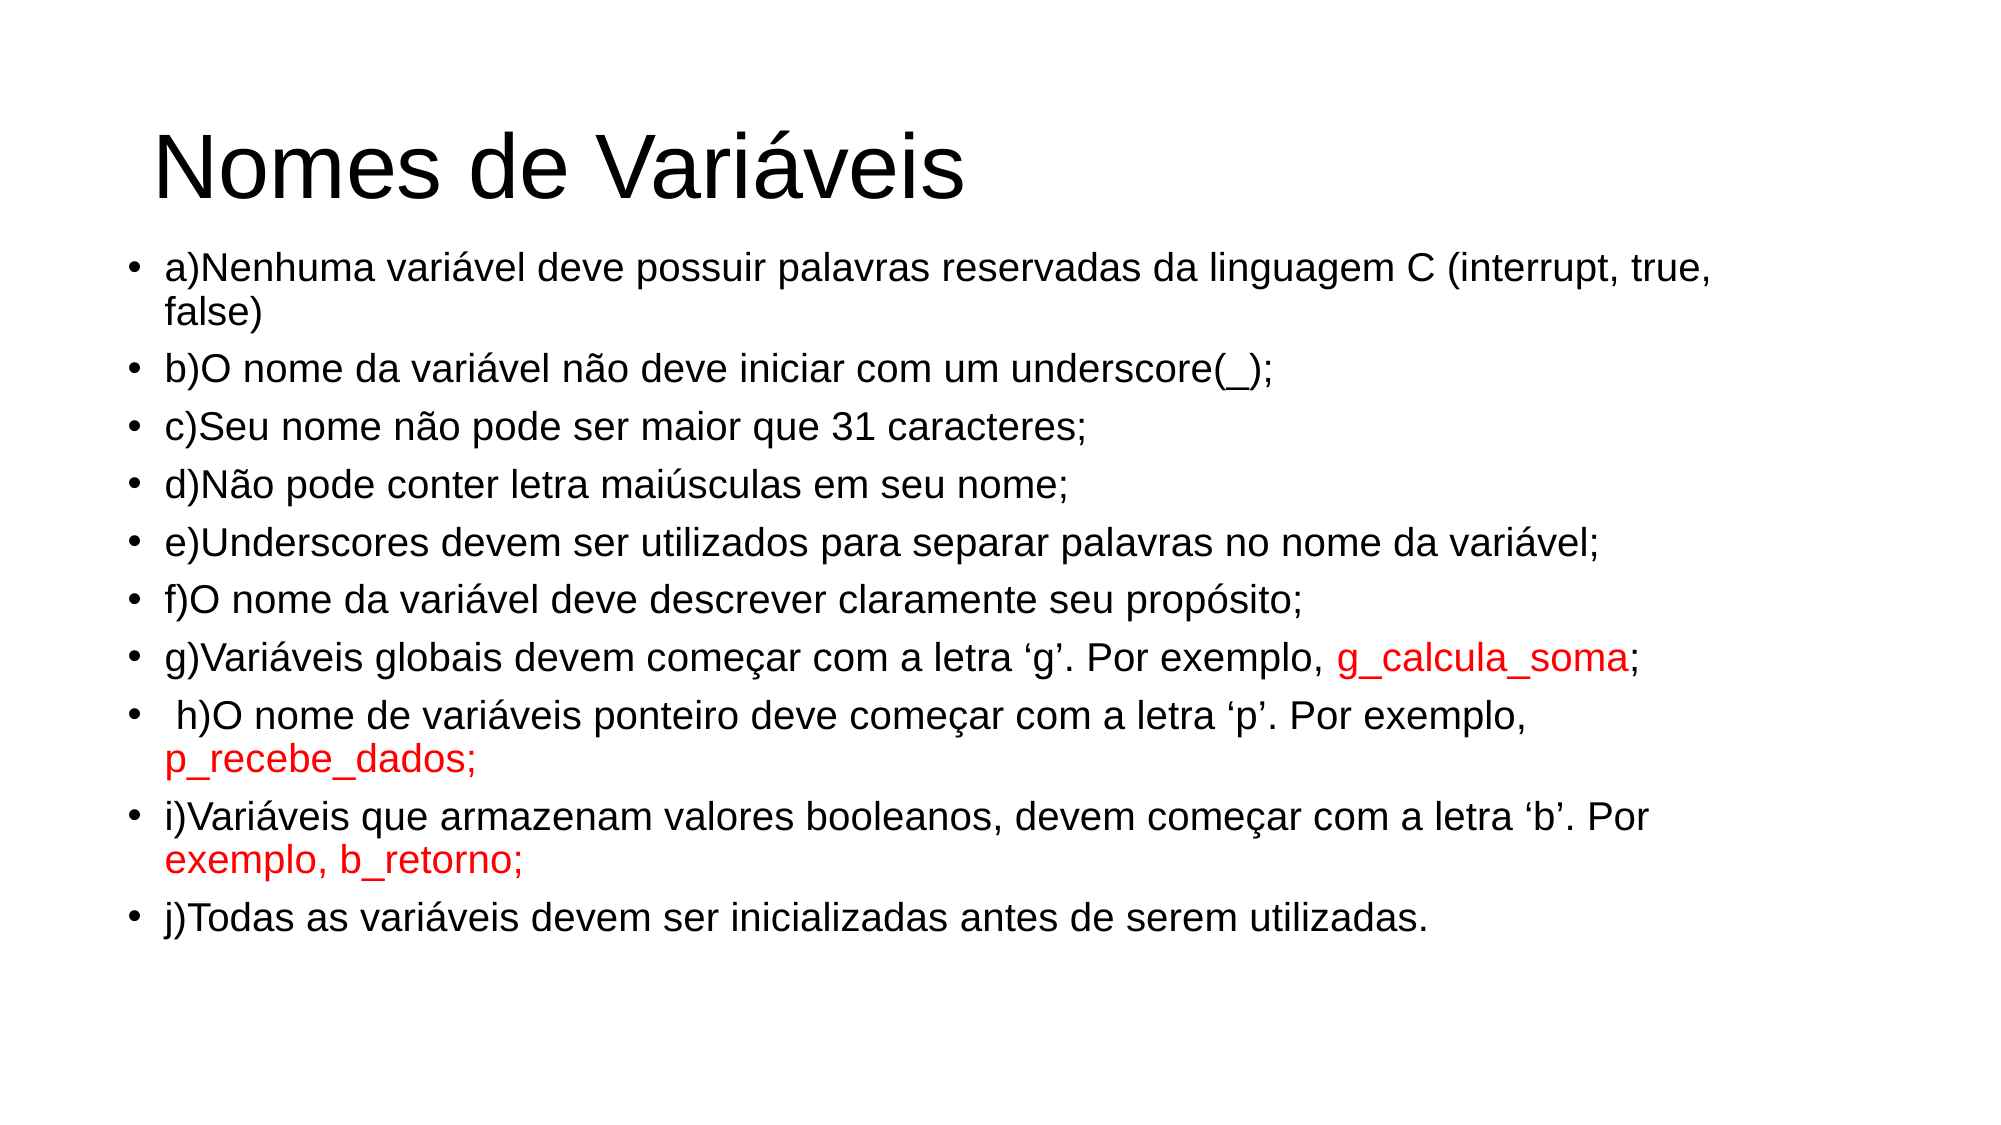

# Nomes de Variáveis
a)Nenhuma variável deve possuir palavras reservadas da linguagem C (interrupt, true, false)
b)O nome da variável não deve iniciar com um underscore(_);
c)Seu nome não pode ser maior que 31 caracteres;
d)Não pode conter letra maiúsculas em seu nome;
e)Underscores devem ser utilizados para separar palavras no nome da variável;
f)O nome da variável deve descrever claramente seu propósito;
g)Variáveis globais devem começar com a letra ‘g’. Por exemplo, g_calcula_soma;
 h)O nome de variáveis ponteiro deve começar com a letra ‘p’. Por exemplo, p_recebe_dados;
i)Variáveis que armazenam valores booleanos, devem começar com a letra ‘b’. Por exemplo, b_retorno;
j)Todas as variáveis devem ser inicializadas antes de serem utilizadas.